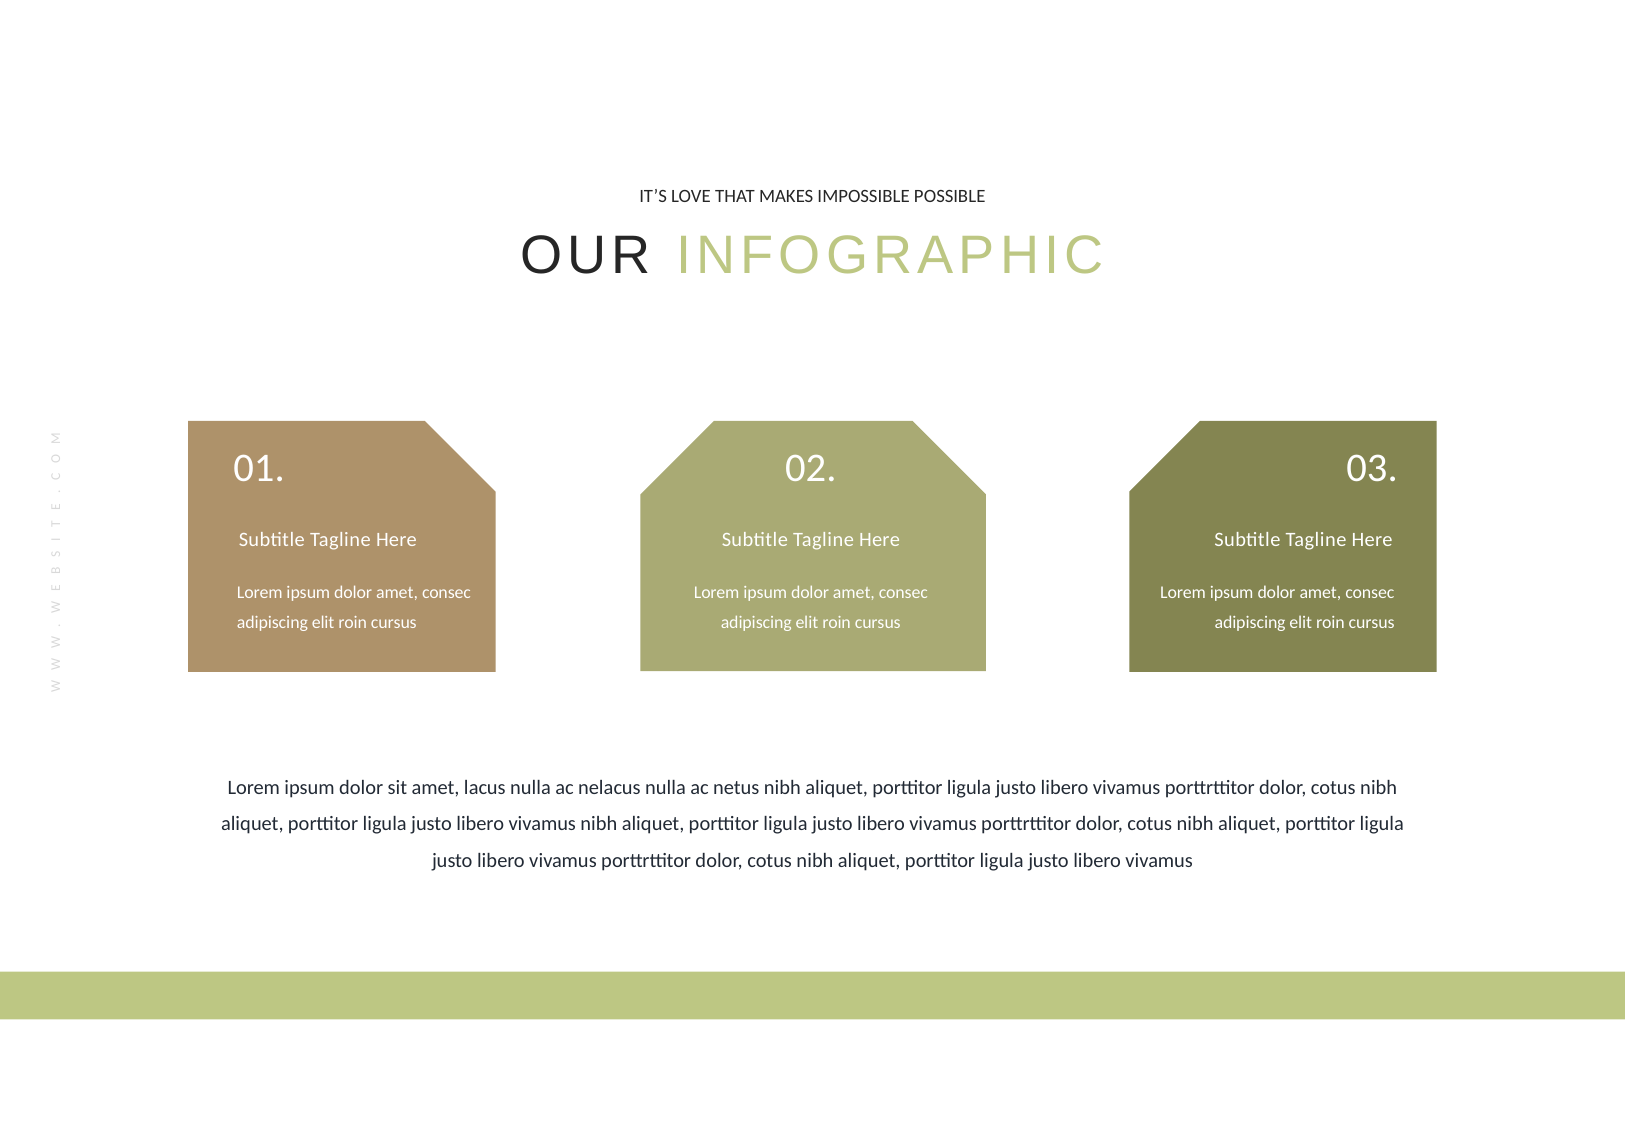

IT’S LOVE THAT MAKES IMPOSSIBLE POSSIBLE
OUR INFOGRAPHIC

01.
02.
03.
Subtitle Tagline Here
Subtitle Tagline Here
Subtitle Tagline Here
WWW.WEBSITE.COM
Lorem ipsum dolor amet, consec
adipiscing elit roin cursus
Lorem ipsum dolor amet, consec
adipiscing elit roin cursus
Lorem ipsum dolor amet, consec
adipiscing elit roin cursus
Lorem ipsum dolor sit amet, lacus nulla ac nelacus nulla ac netus nibh aliquet, porttitor ligula justo libero vivamus porttrttitor dolor, cotus nibh aliquet, porttitor ligula justo libero vivamus nibh aliquet, porttitor ligula justo libero vivamus porttrttitor dolor, cotus nibh aliquet, porttitor ligula justo libero vivamus porttrttitor dolor, cotus nibh aliquet, porttitor ligula justo libero vivamus